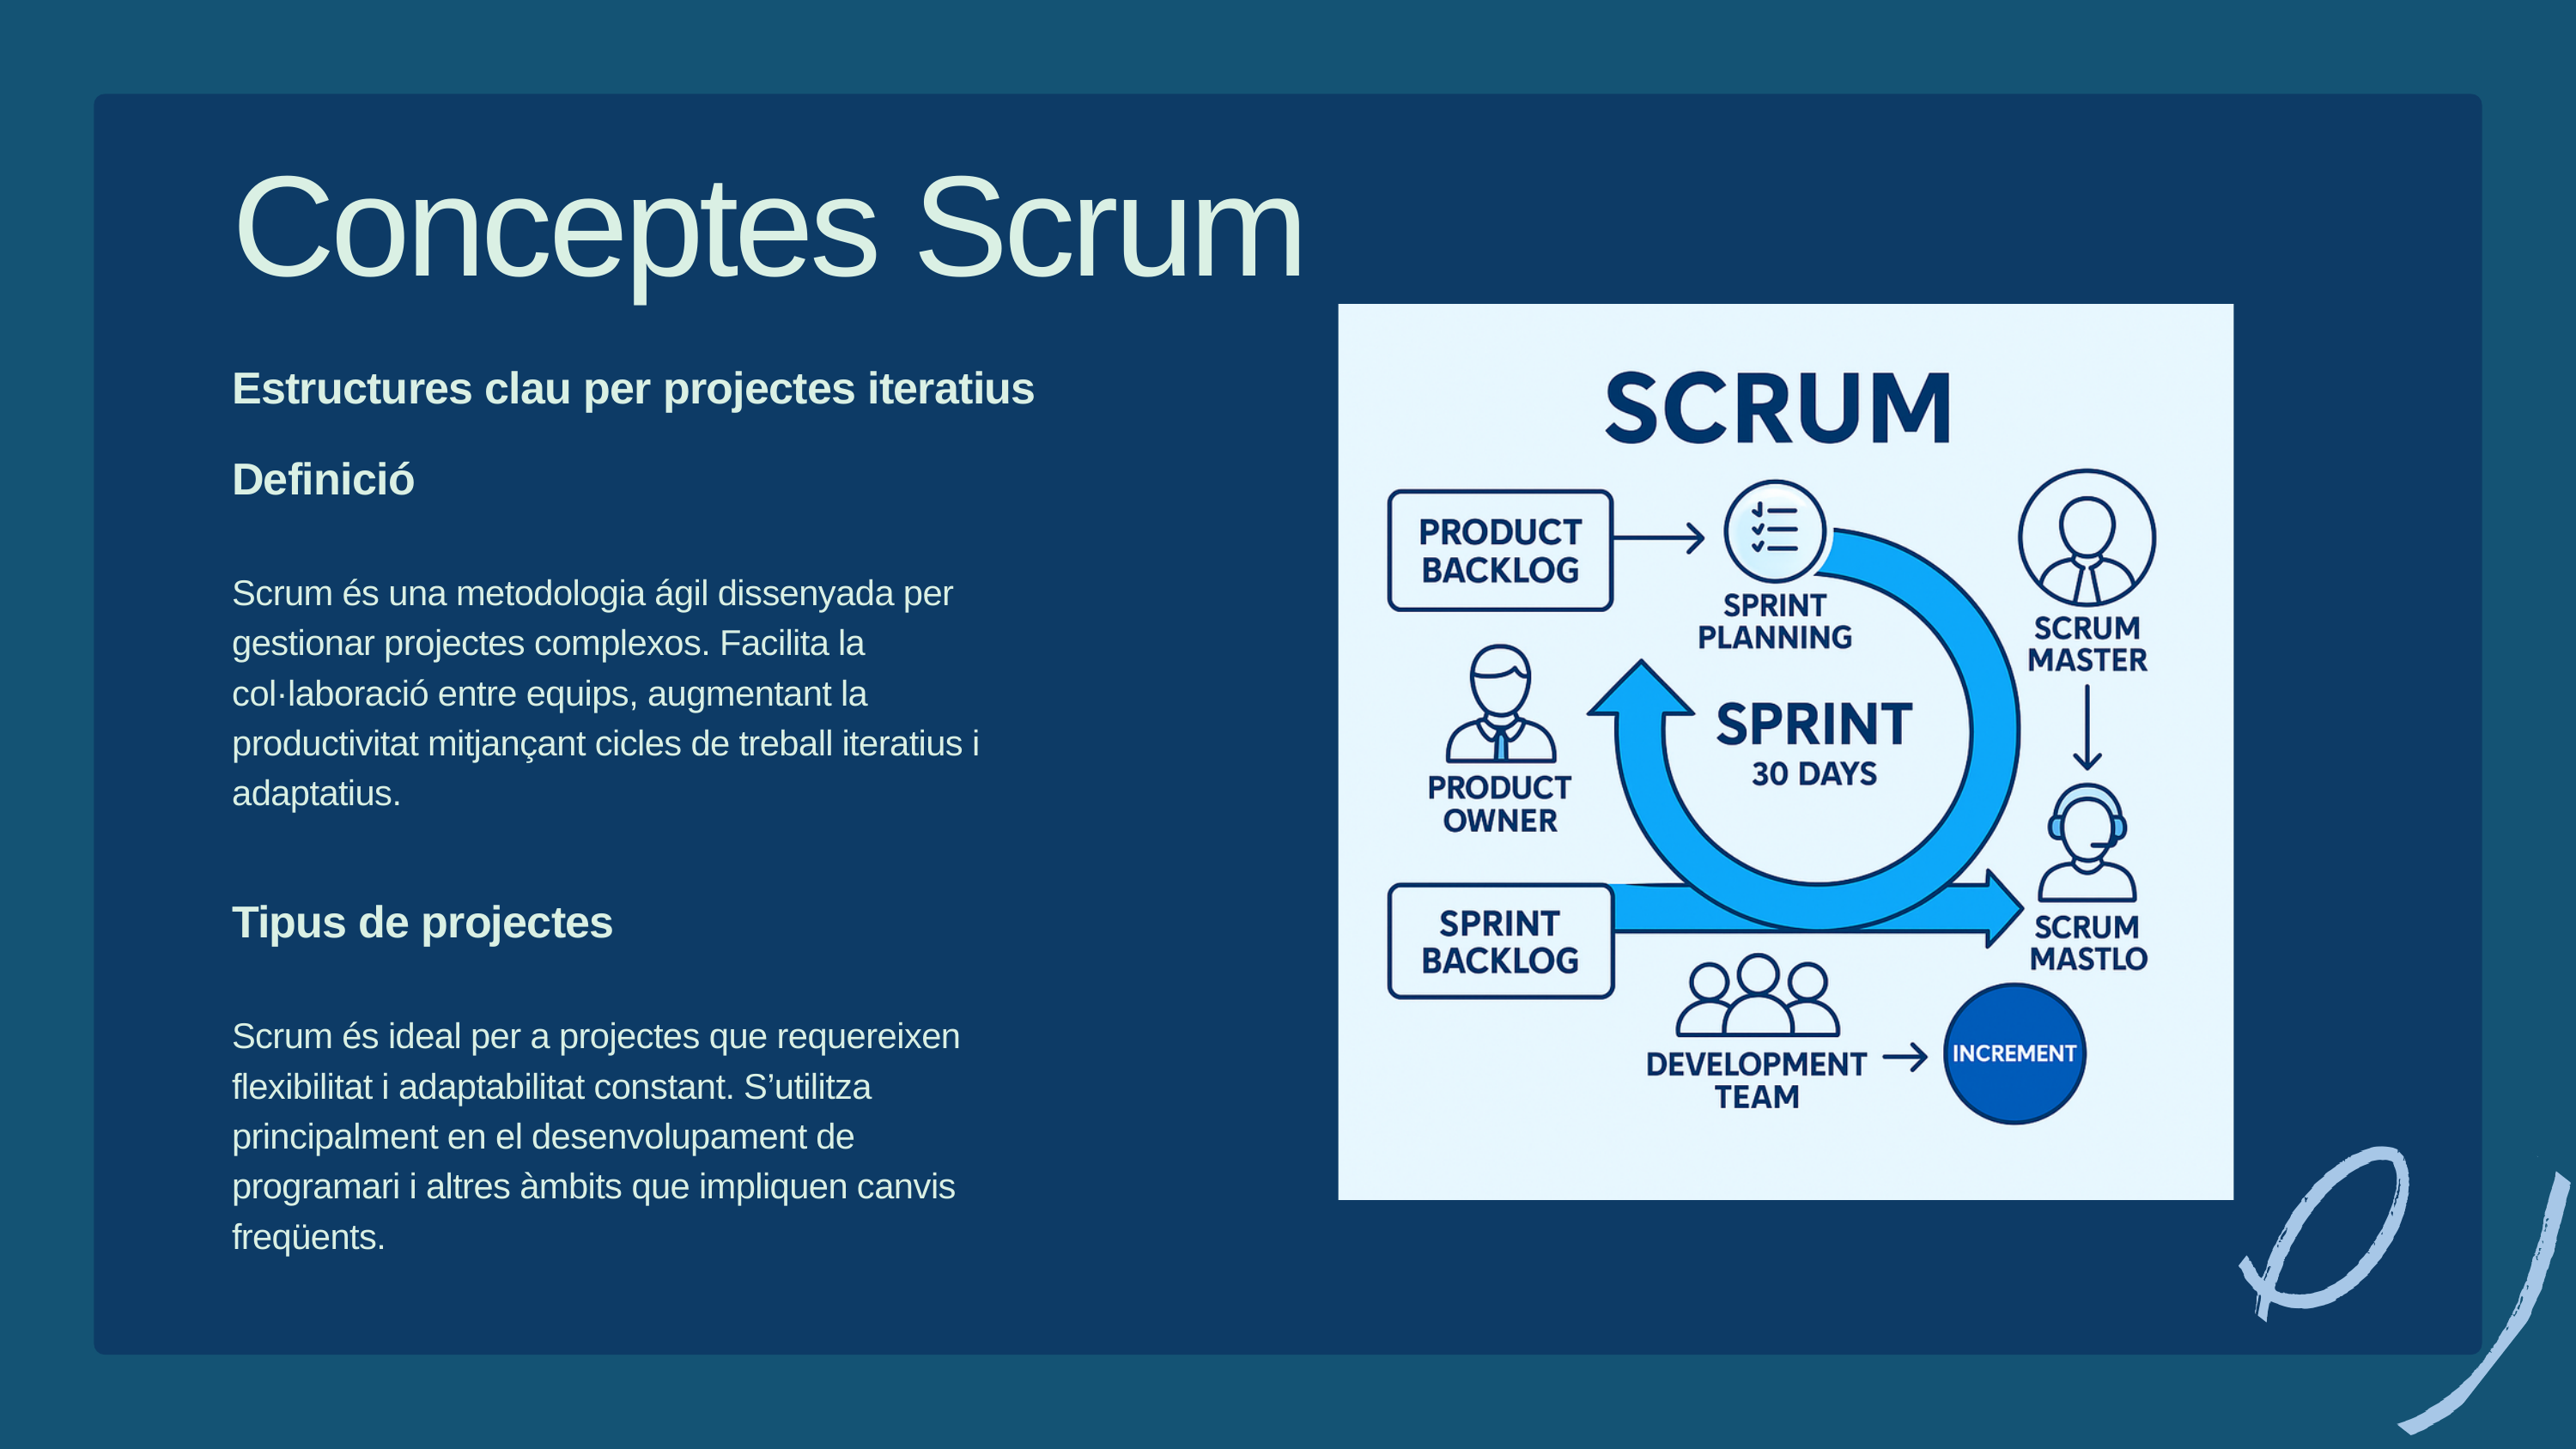

Conceptes Scrum
Estructures clau per projectes iteratius

Definició
Scrum és una metodologia ágil dissenyada per gestionar projectes complexos. Facilita la col·laboració entre equips, augmentant la productivitat mitjançant cicles de treball iteratius i adaptatius.
Tipus de projectes
Scrum és ideal per a projectes que requereixen flexibilitat i adaptabilitat constant. S’utilitza principalment en el desenvolupament de programari i altres àmbits que impliquen canvis freqüents.

3